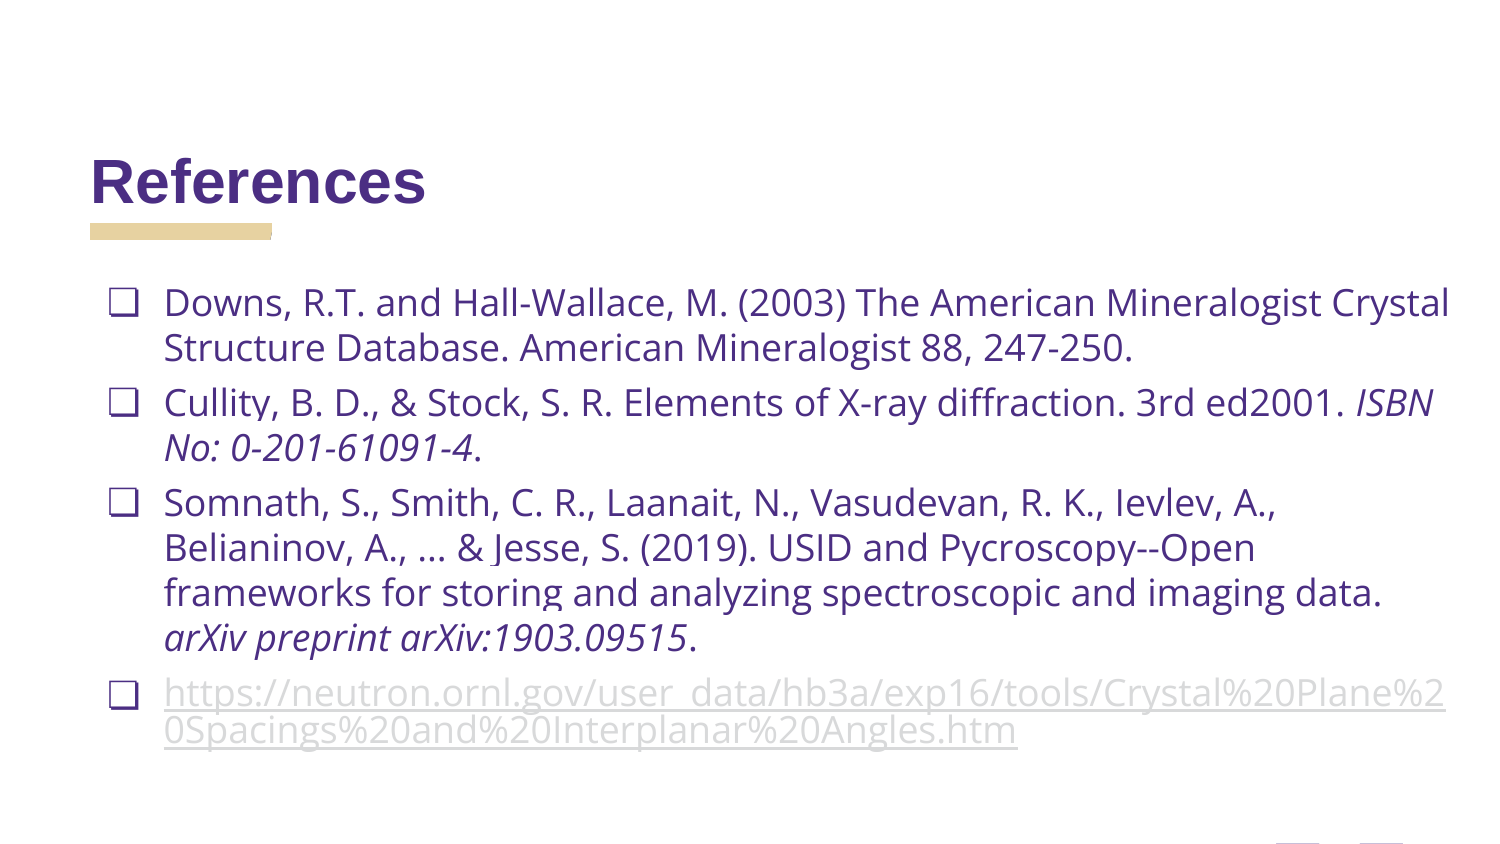

# References
Downs, R.T. and Hall-Wallace, M. (2003) The American Mineralogist Crystal Structure Database. American Mineralogist 88, 247-250.
Cullity, B. D., & Stock, S. R. Elements of X-ray diffraction. 3rd ed2001. ISBN No: 0-201-61091-4.
Somnath, S., Smith, C. R., Laanait, N., Vasudevan, R. K., Ievlev, A., Belianinov, A., ... & Jesse, S. (2019). USID and Pycroscopy--Open frameworks for storing and analyzing spectroscopic and imaging data. arXiv preprint arXiv:1903.09515.
https://neutron.ornl.gov/user_data/hb3a/exp16/tools/Crystal%20Plane%20Spacings%20and%20Interplanar%20Angles.htm